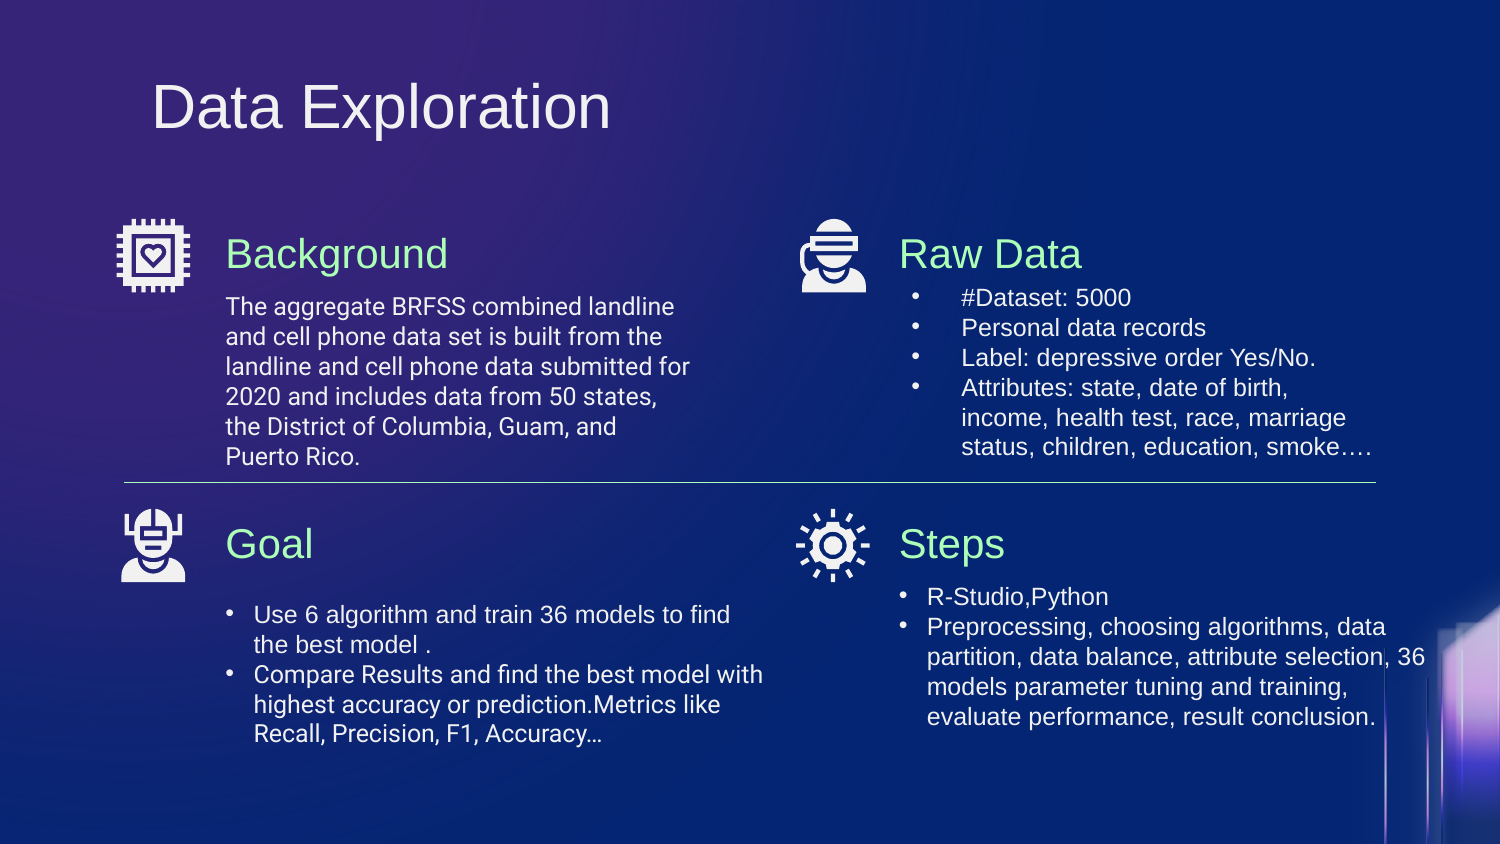

Data Exploration

Background
Raw Data
#Dataset: 5000
Personal data records
Label: depressive order Yes/No.
Attributes: state, date of birth, income, health test, race, marriage status, children, education, smoke….
The aggregate BRFSS combined landline and cell phone data set is built from the landline and cell phone data submitted for 2020 and includes data from 50 states, the District of Columbia, Guam, and Puerto Rico.

Goal
Steps
R-Studio,Python
Preprocessing, choosing algorithms, data partition, data balance, attribute selection, 36 models parameter tuning and training, evaluate performance, result conclusion.

Use 6 algorithm and train 36 models to find the best model .
Compare Results and find the best model with highest accuracy or prediction.Metrics like Recall, Precision, F1, Accuracy…